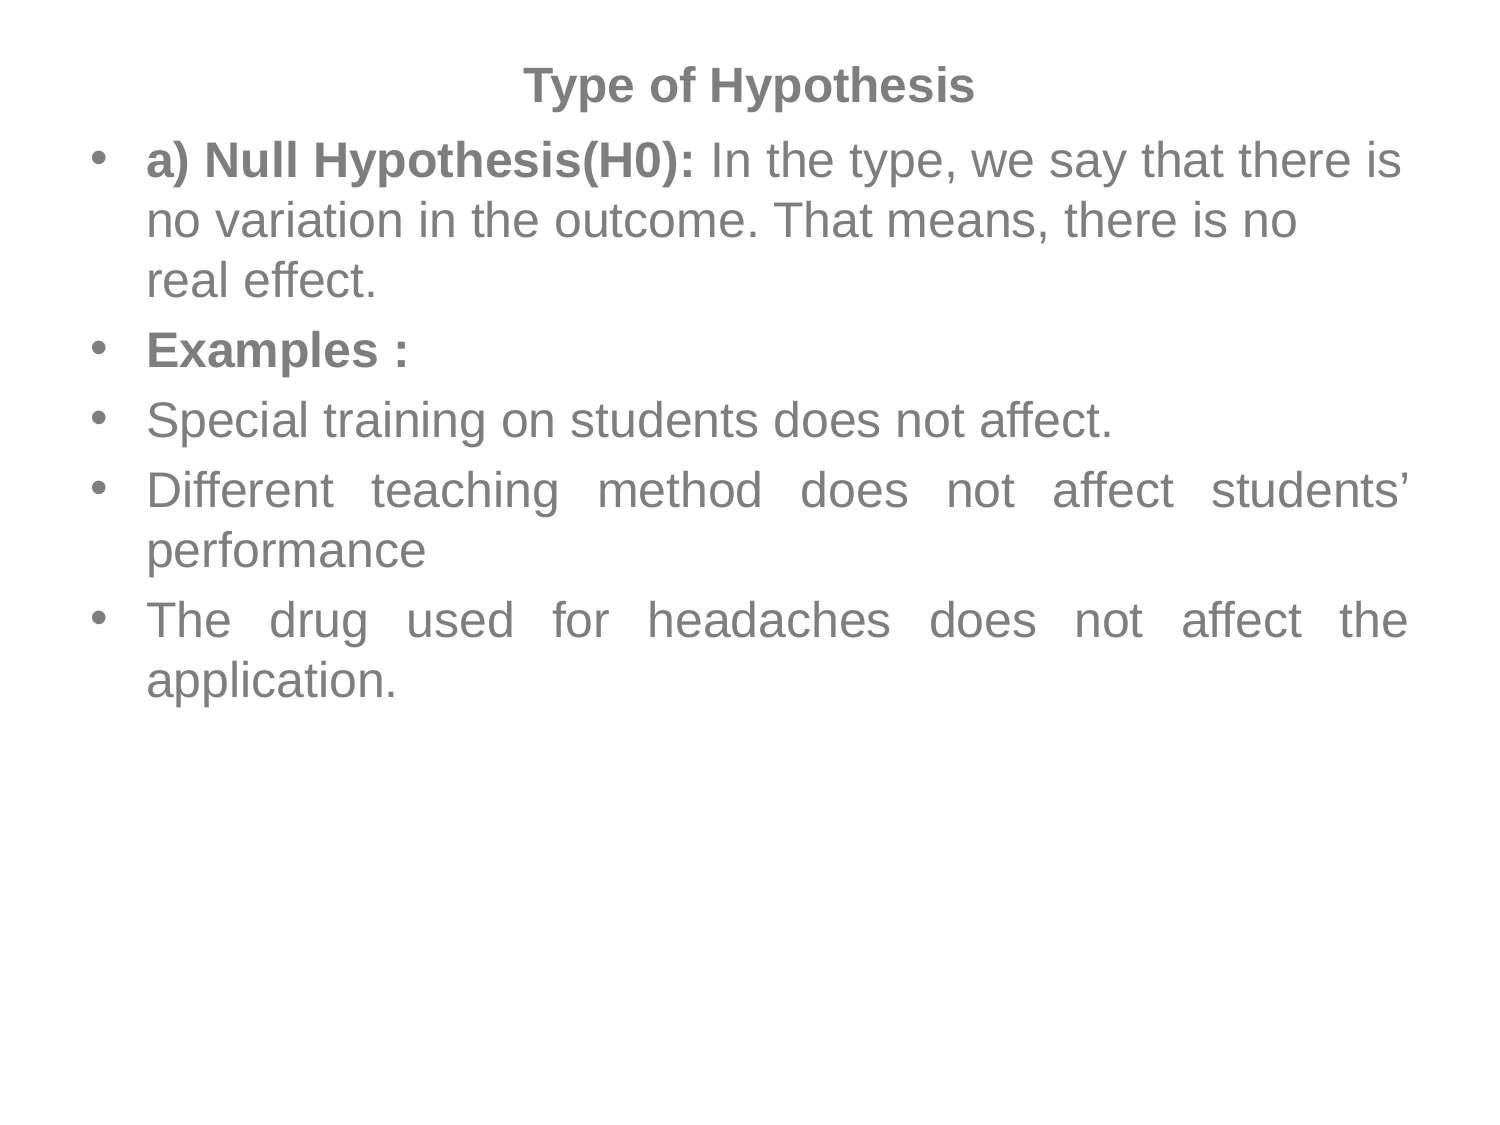

# Type of Hypothesis
a) Null Hypothesis(H0): In the type, we say that there is no variation in the outcome. That means, there is no real effect.
Examples :
Special training on students does not affect.
Different teaching method does not affect students’ performance
The drug used for headaches does not affect the application.